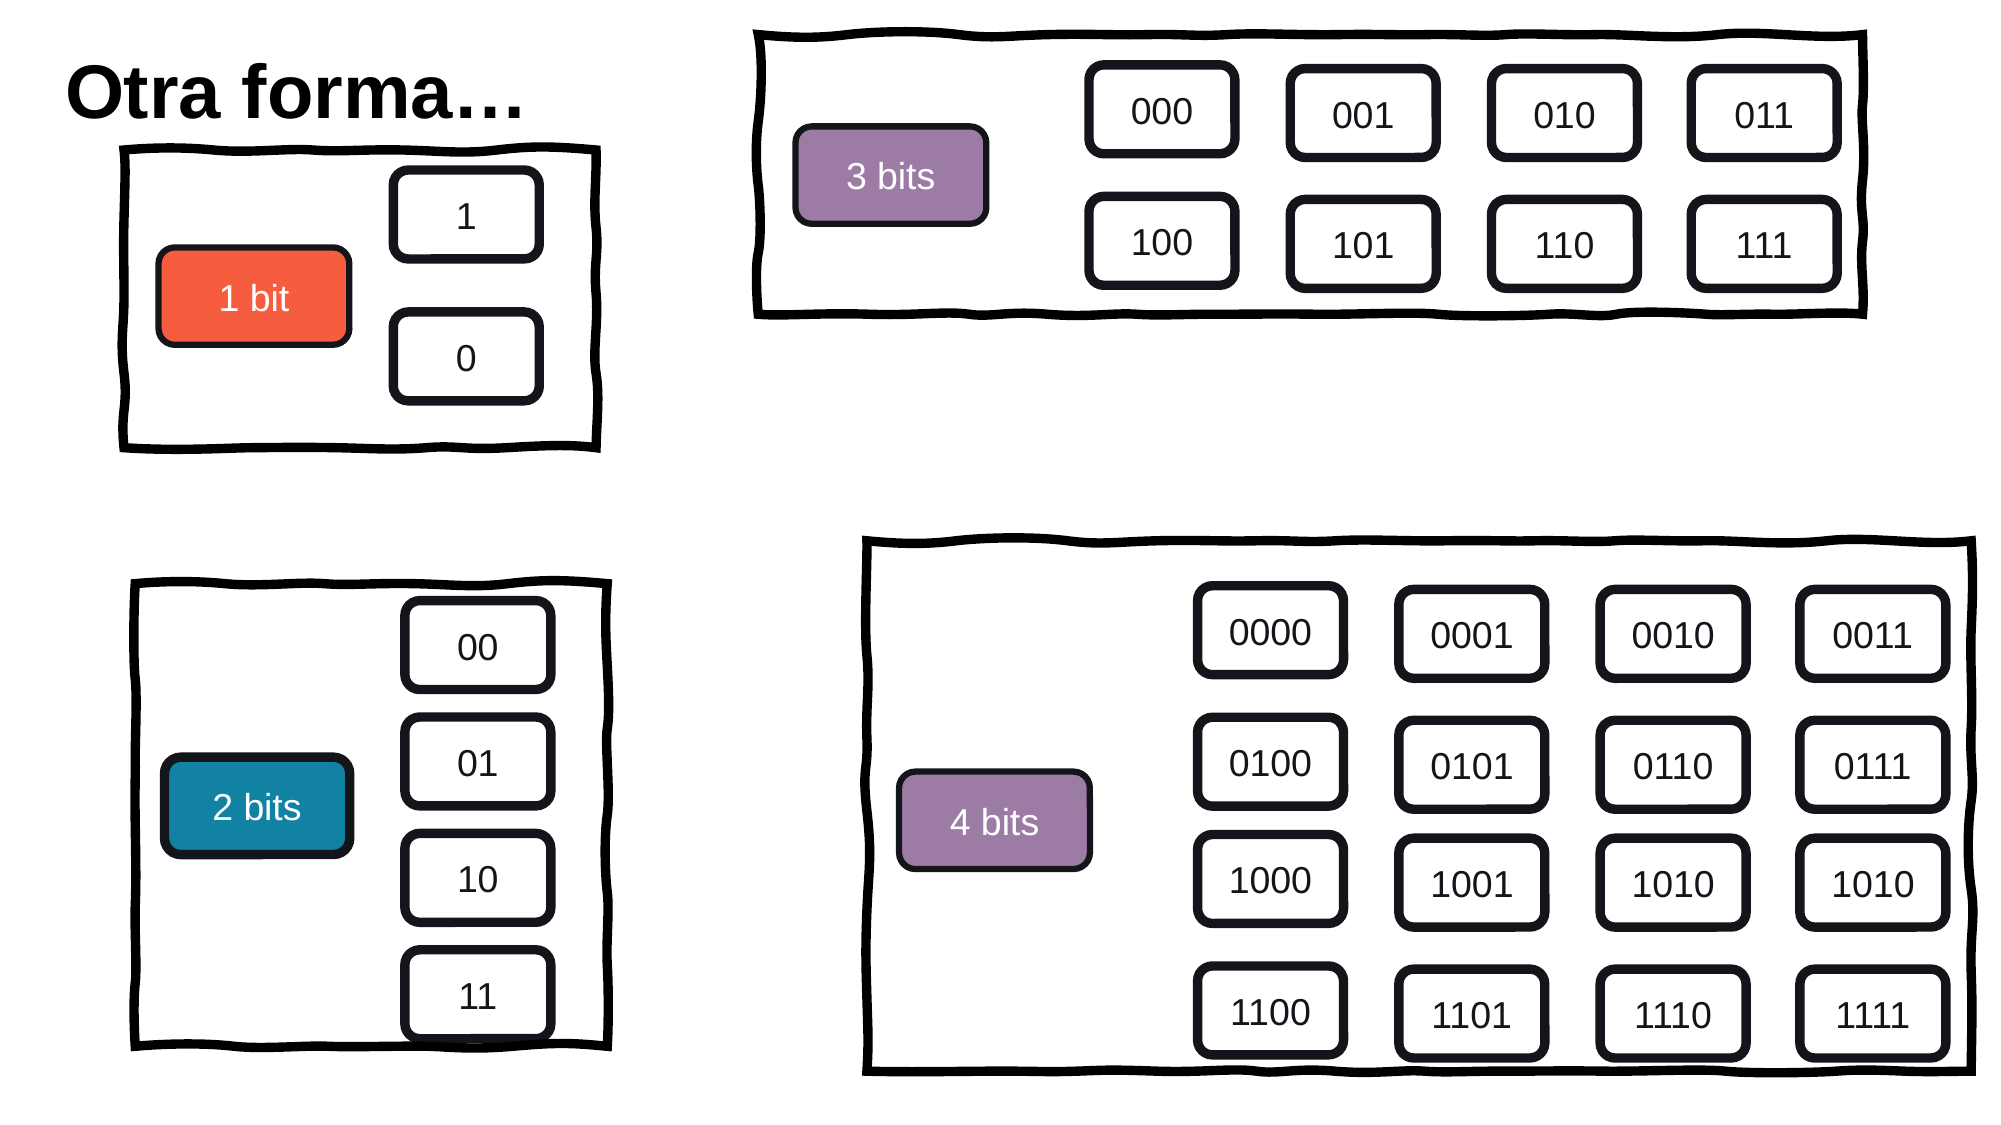

000
001
011
010
3 bits
100
101
111
110
# Otra forma…

1
1 bit
0

0000
0001
0011
0010
0100
0101
0111
0110
4 bits
1000
1001
1010
1010
1100
1101
1111
1110

00
01
2 bits
10
11